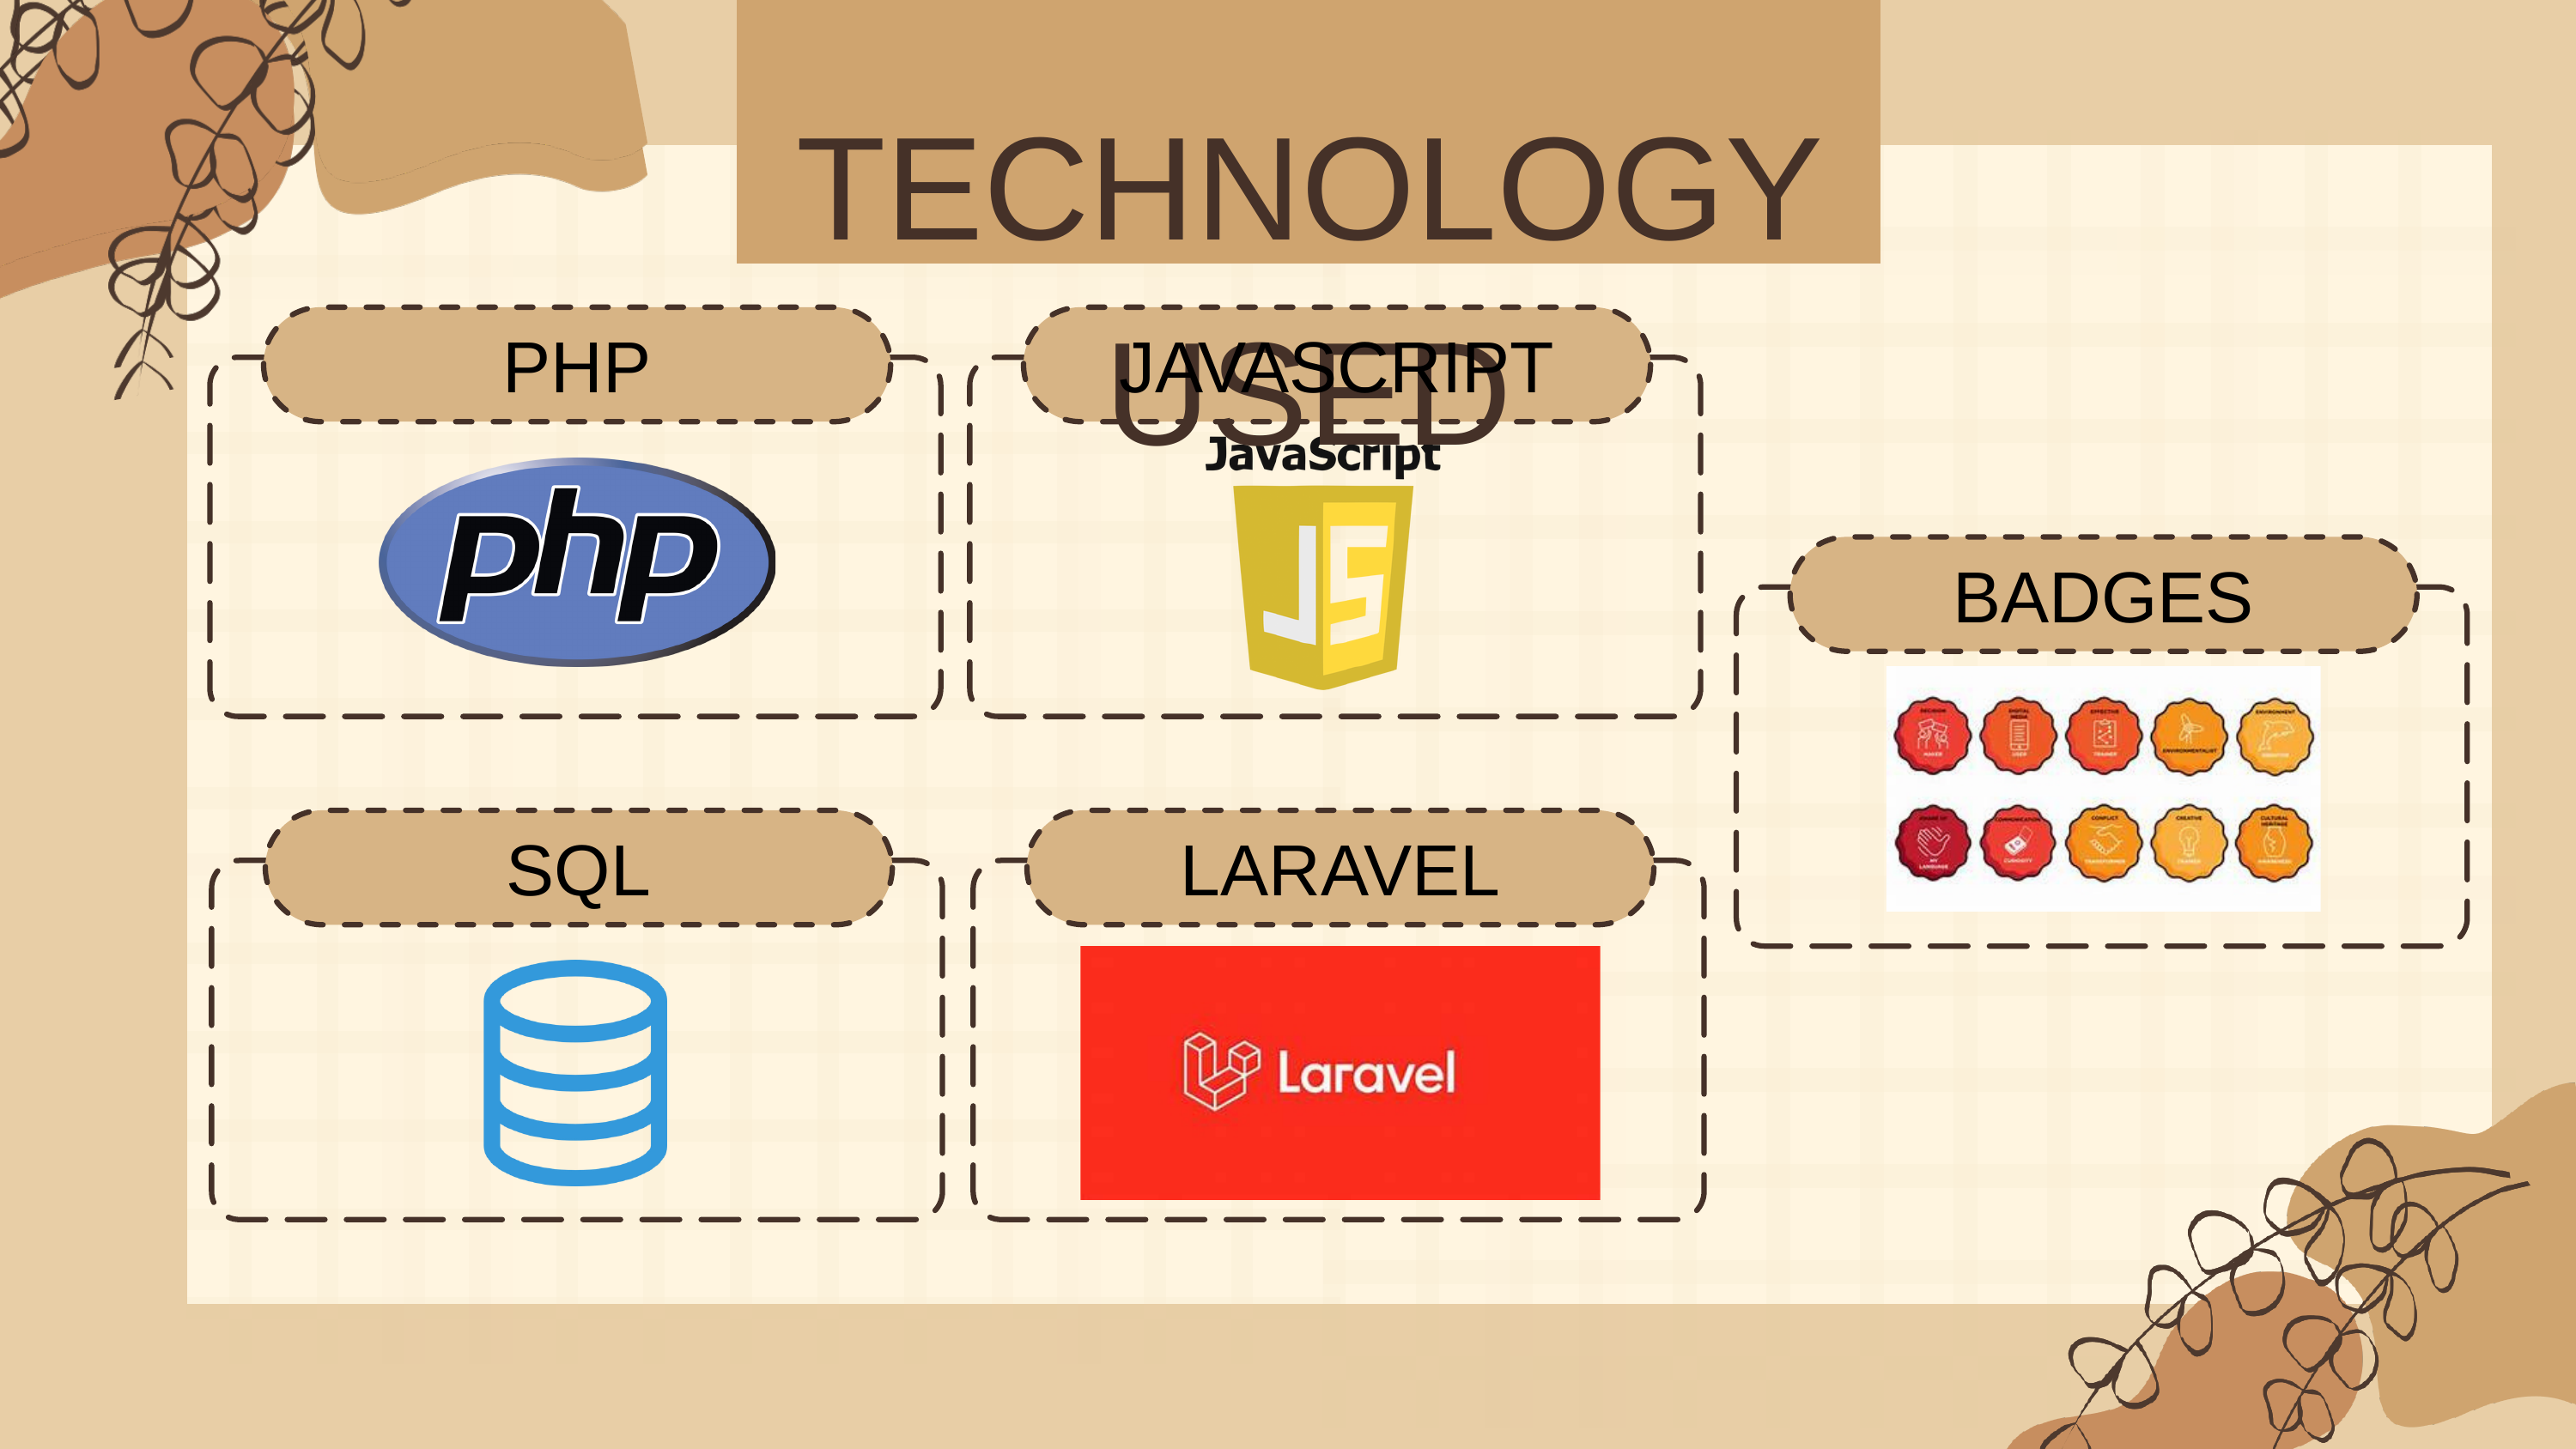

TECHNOLOGY USED

PHP
JAVASCRIPT

BADGES

SQL
LARAVEL